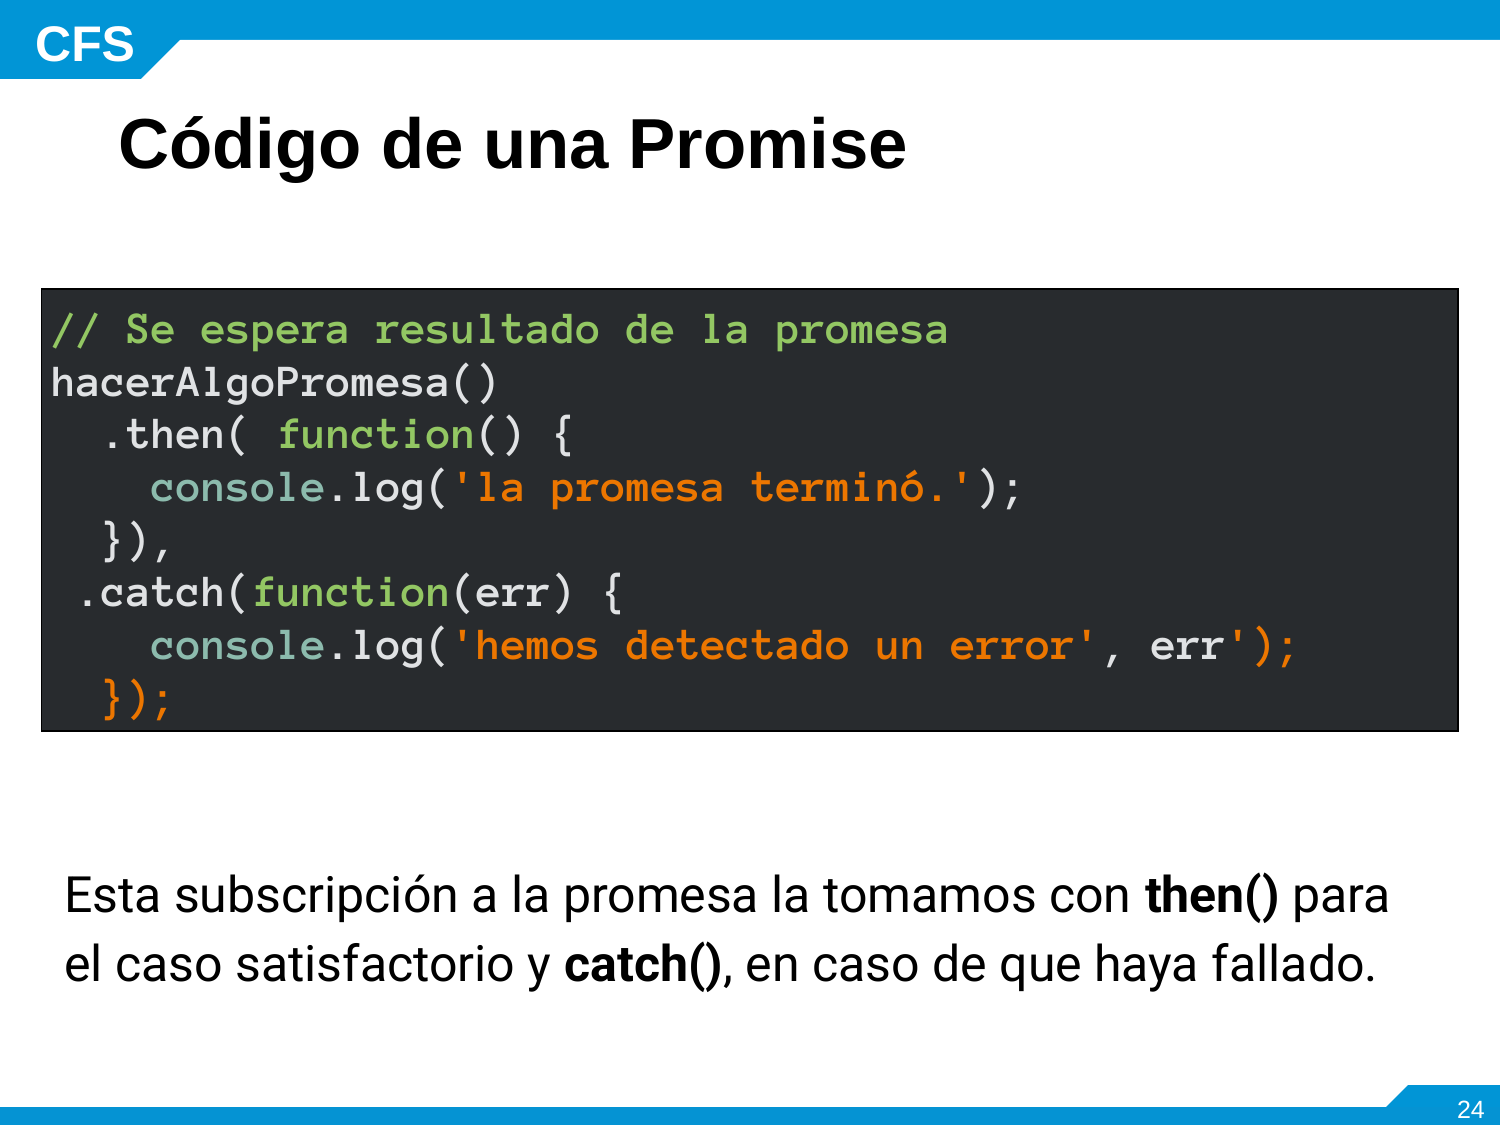

# Código de una Promise
| // Se espera resultado de la promesa hacerAlgoPromesa() .then( function() { console.log('la promesa terminó.'); }), .catch(function(err) { console.log('hemos detectado un error', err'); }); |
| --- |
Esta subscripción a la promesa la tomamos con then() para el caso satisfactorio y catch(), en caso de que haya fallado.

24
https://developer.mozilla.org/en-US/docs/Web/JavaScript/Reference/Global_Objects/Promise